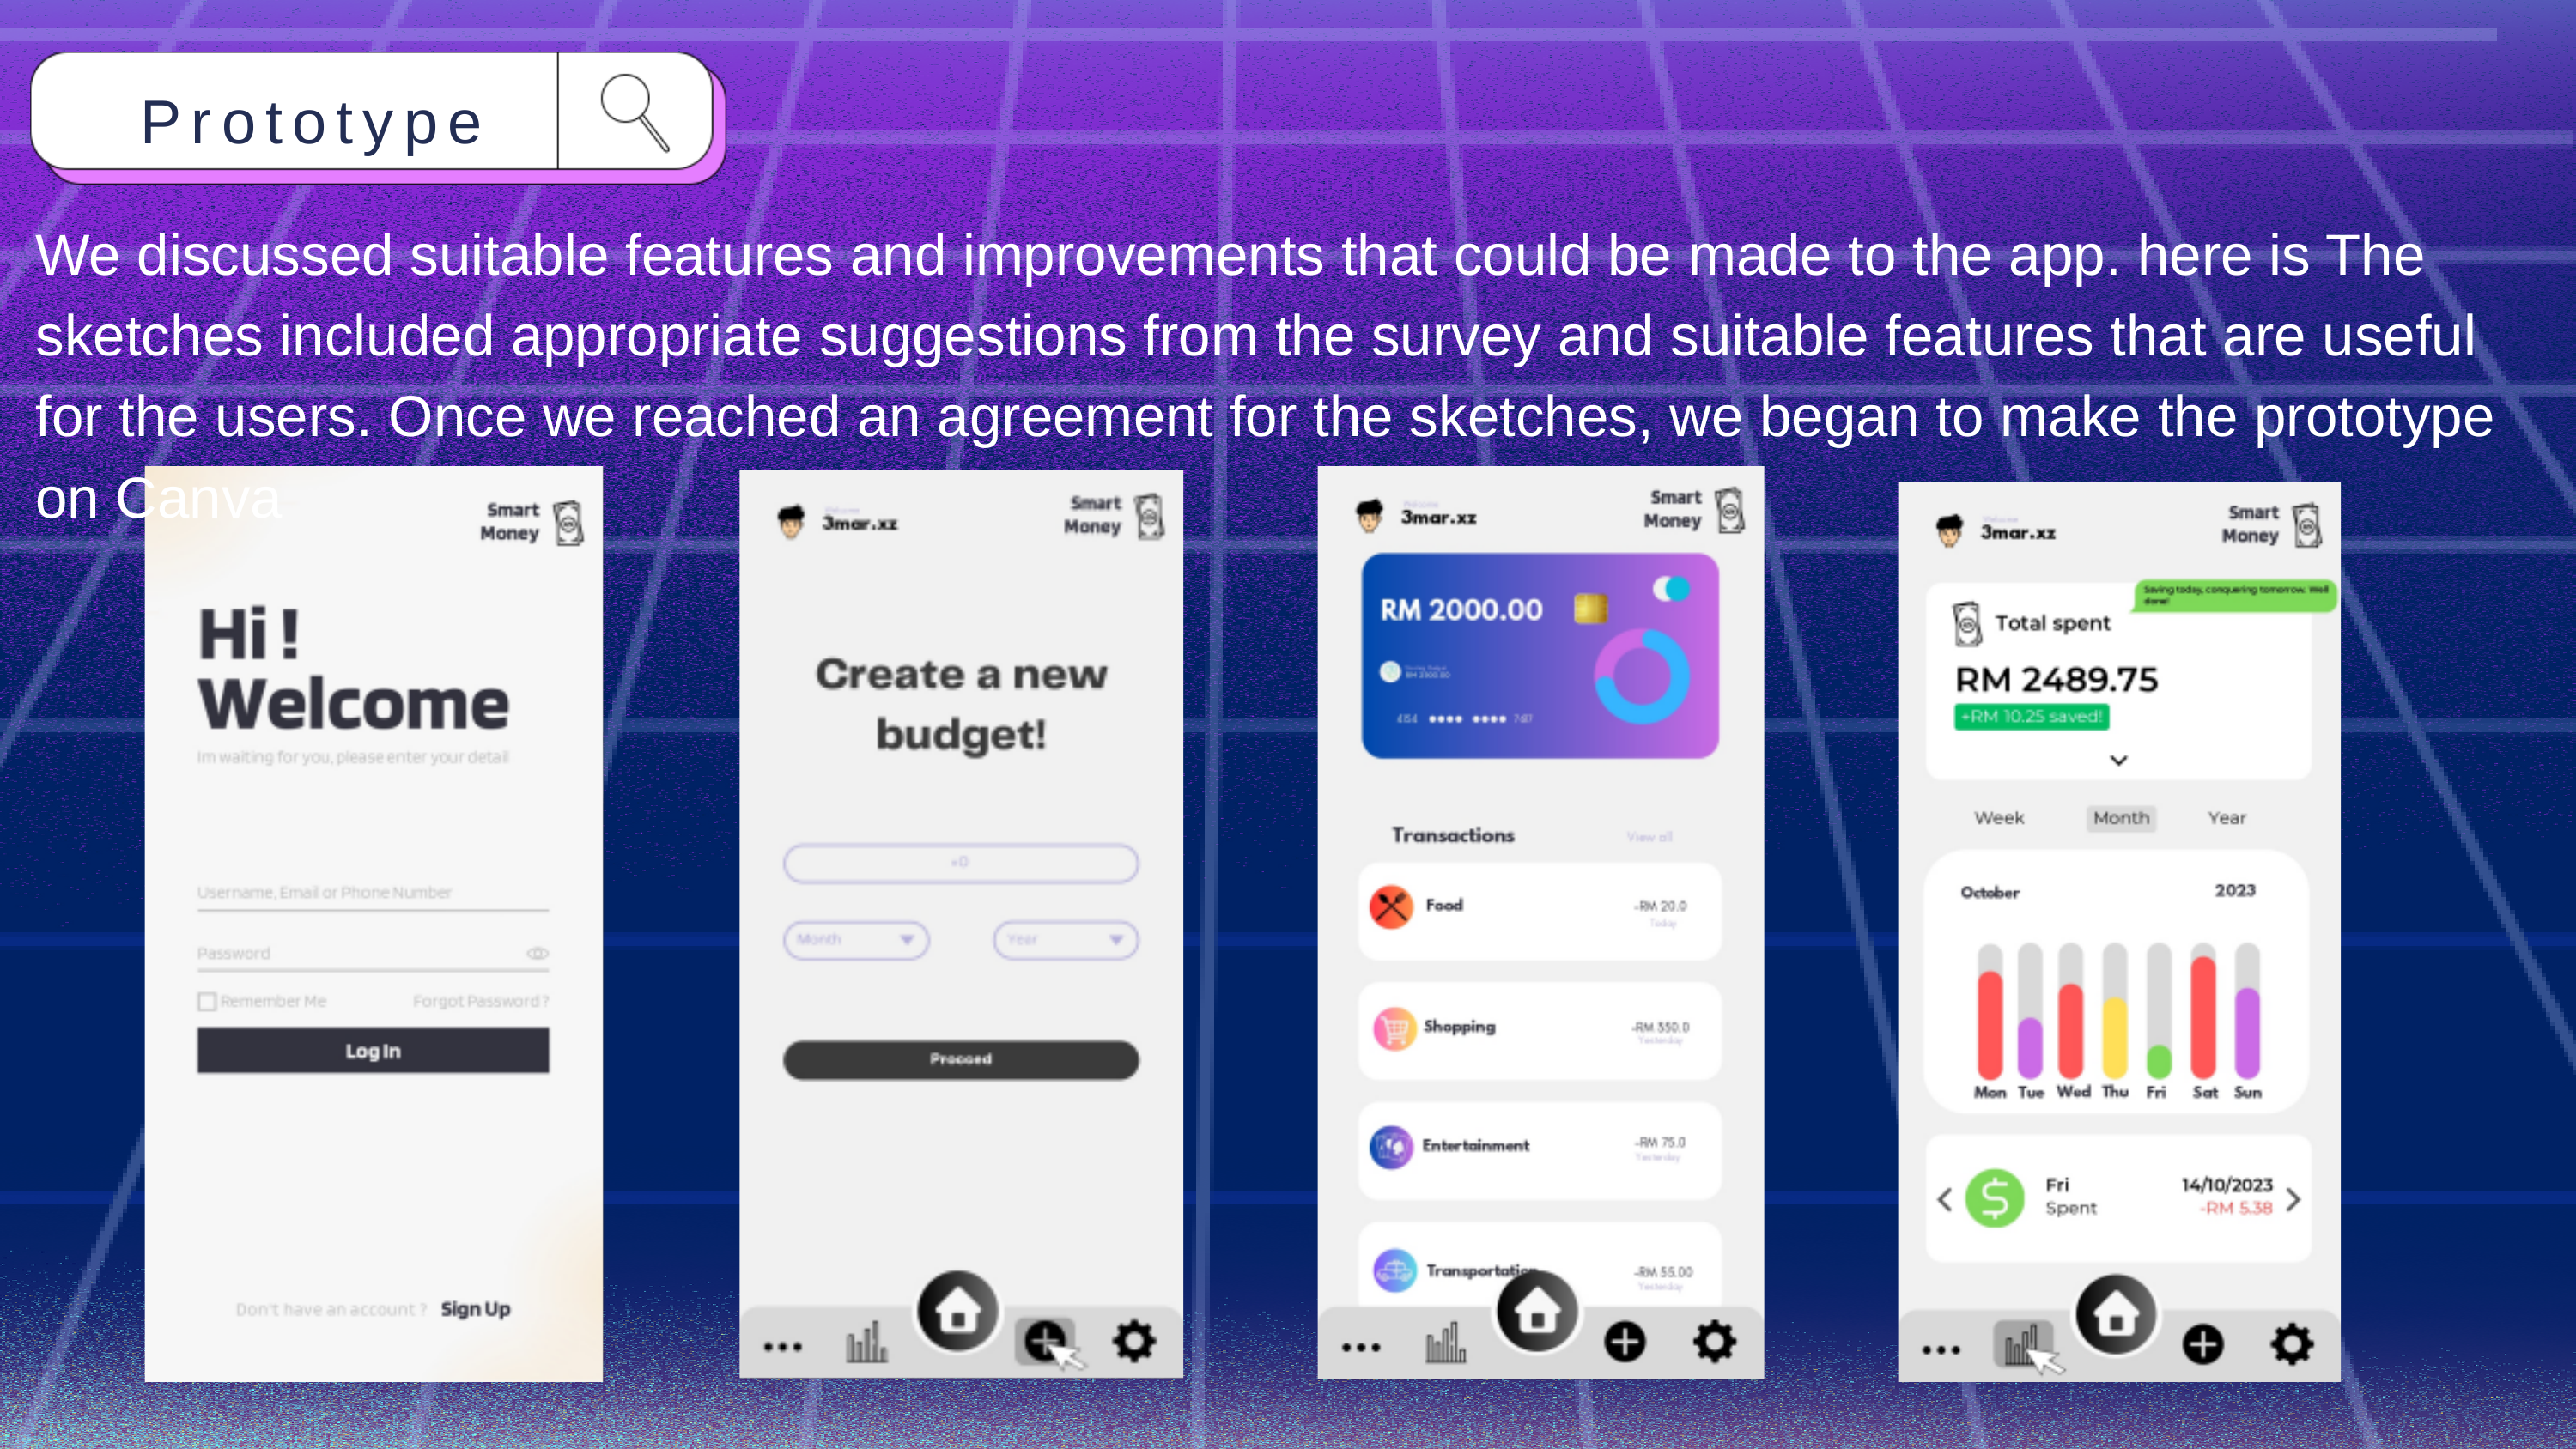

Prototype
We discussed suitable features and improvements that could be made to the app. here is The sketches included appropriate suggestions from the survey and suitable features that are useful for the users. Once we reached an agreement for the sketches, we began to make the prototype on Canva